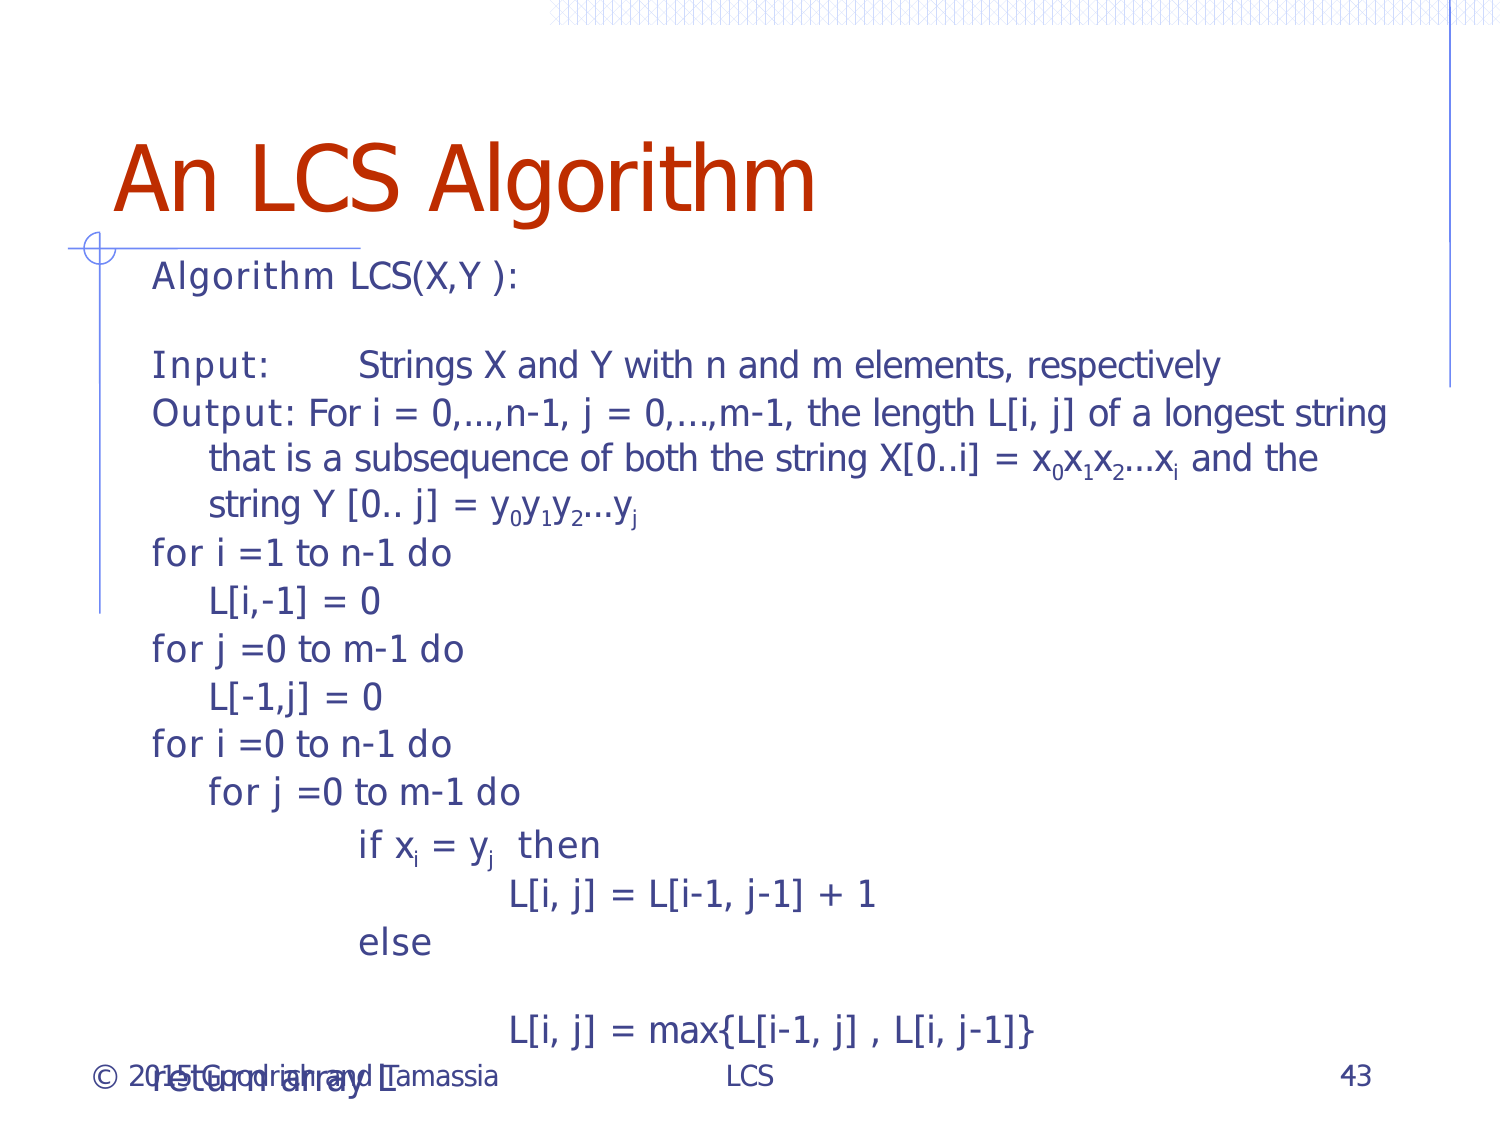

# An LCS Algorithm
Algorithm LCS(X,Y ):
Input:	Strings X and Y with n and m elements, respectively
Output: For i = 0,…,n-1, j = 0,...,m-1, the length L[i, j] of a longest string that is a subsequence of both the string X[0..i] = x0x1x2…xi  and the string Y [0.. j] = y0y1y2…yj
for i =1 to n-1 do
	L[i,-1] = 0
for j =0 to m-1 do
	L[-1,j] = 0
for i =0 to n-1 do
	for j =0 to m-1 do
		if xi = yj  then
			L[i, j] = L[i-1, j-1] + 1
		else
			L[i, j] = max{L[i-1, j] , L[i, j-1]}
return array L

LCS
43